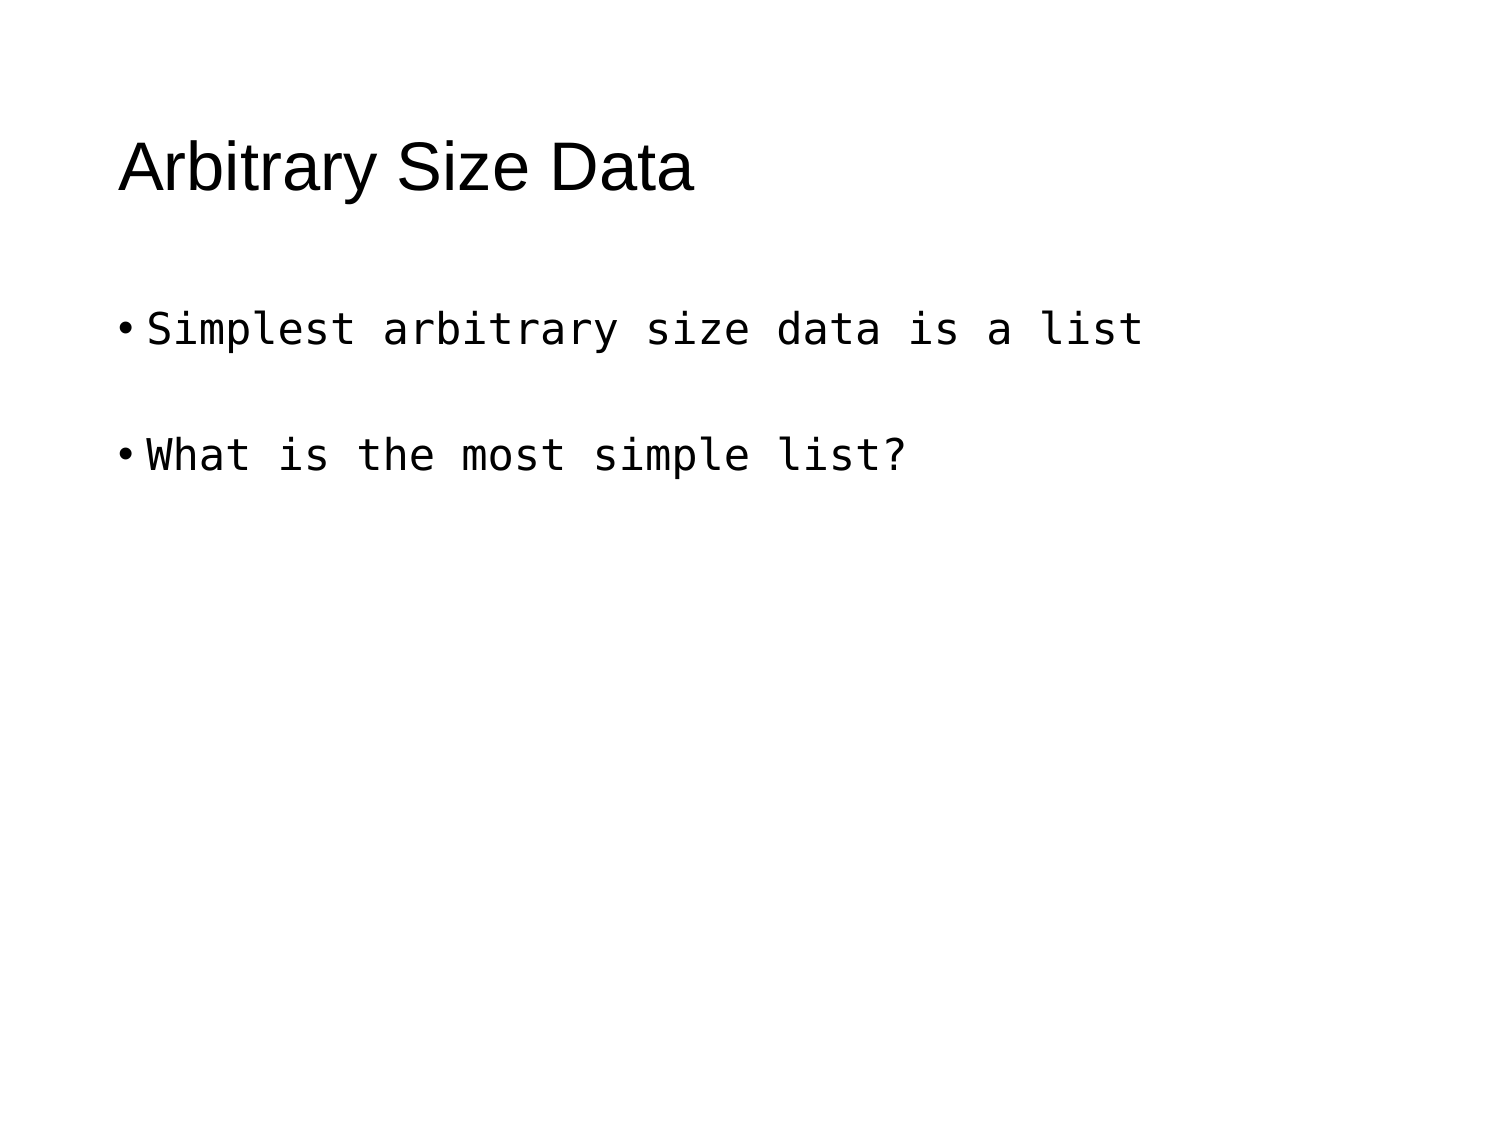

# Arbitrary Size Data
Simplest arbitrary size data is a list

What is the most simple list?